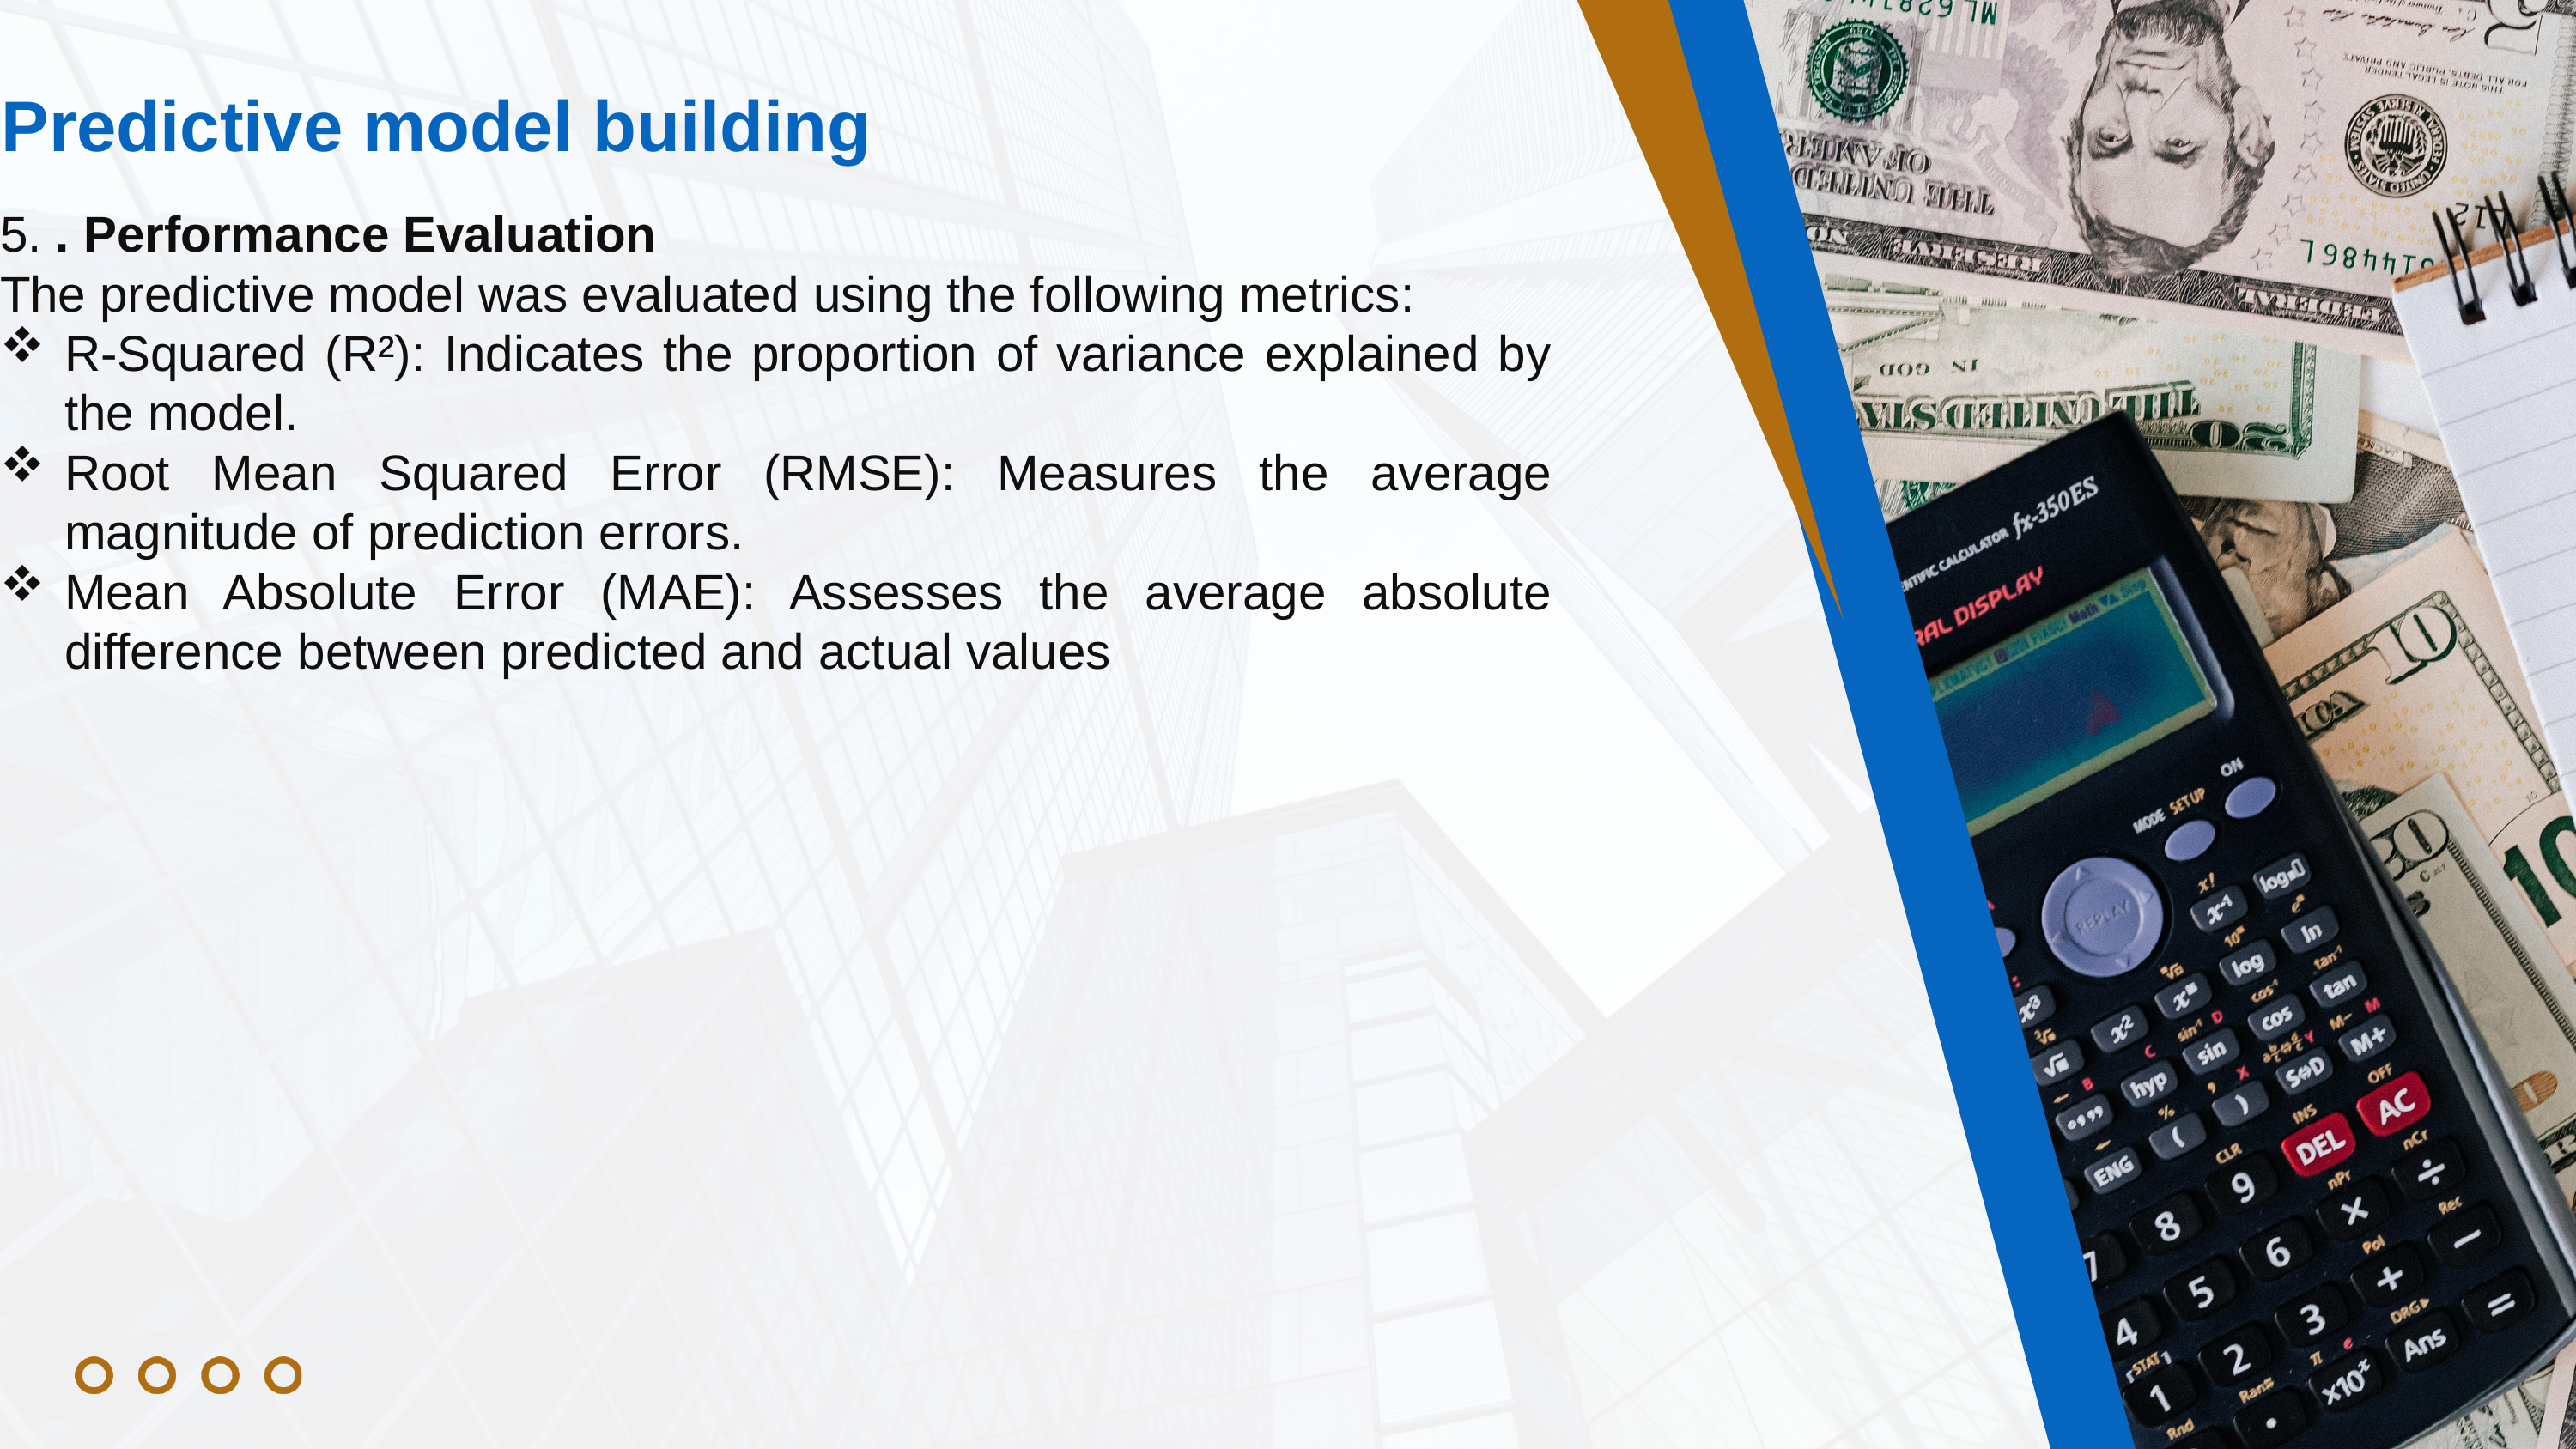

Predictive model building
5. . Performance Evaluation
The predictive model was evaluated using the following metrics:
R-Squared (R²): Indicates the proportion of variance explained by the model.
Root Mean Squared Error (RMSE): Measures the average magnitude of prediction errors.
Mean Absolute Error (MAE): Assesses the average absolute difference between predicted and actual values